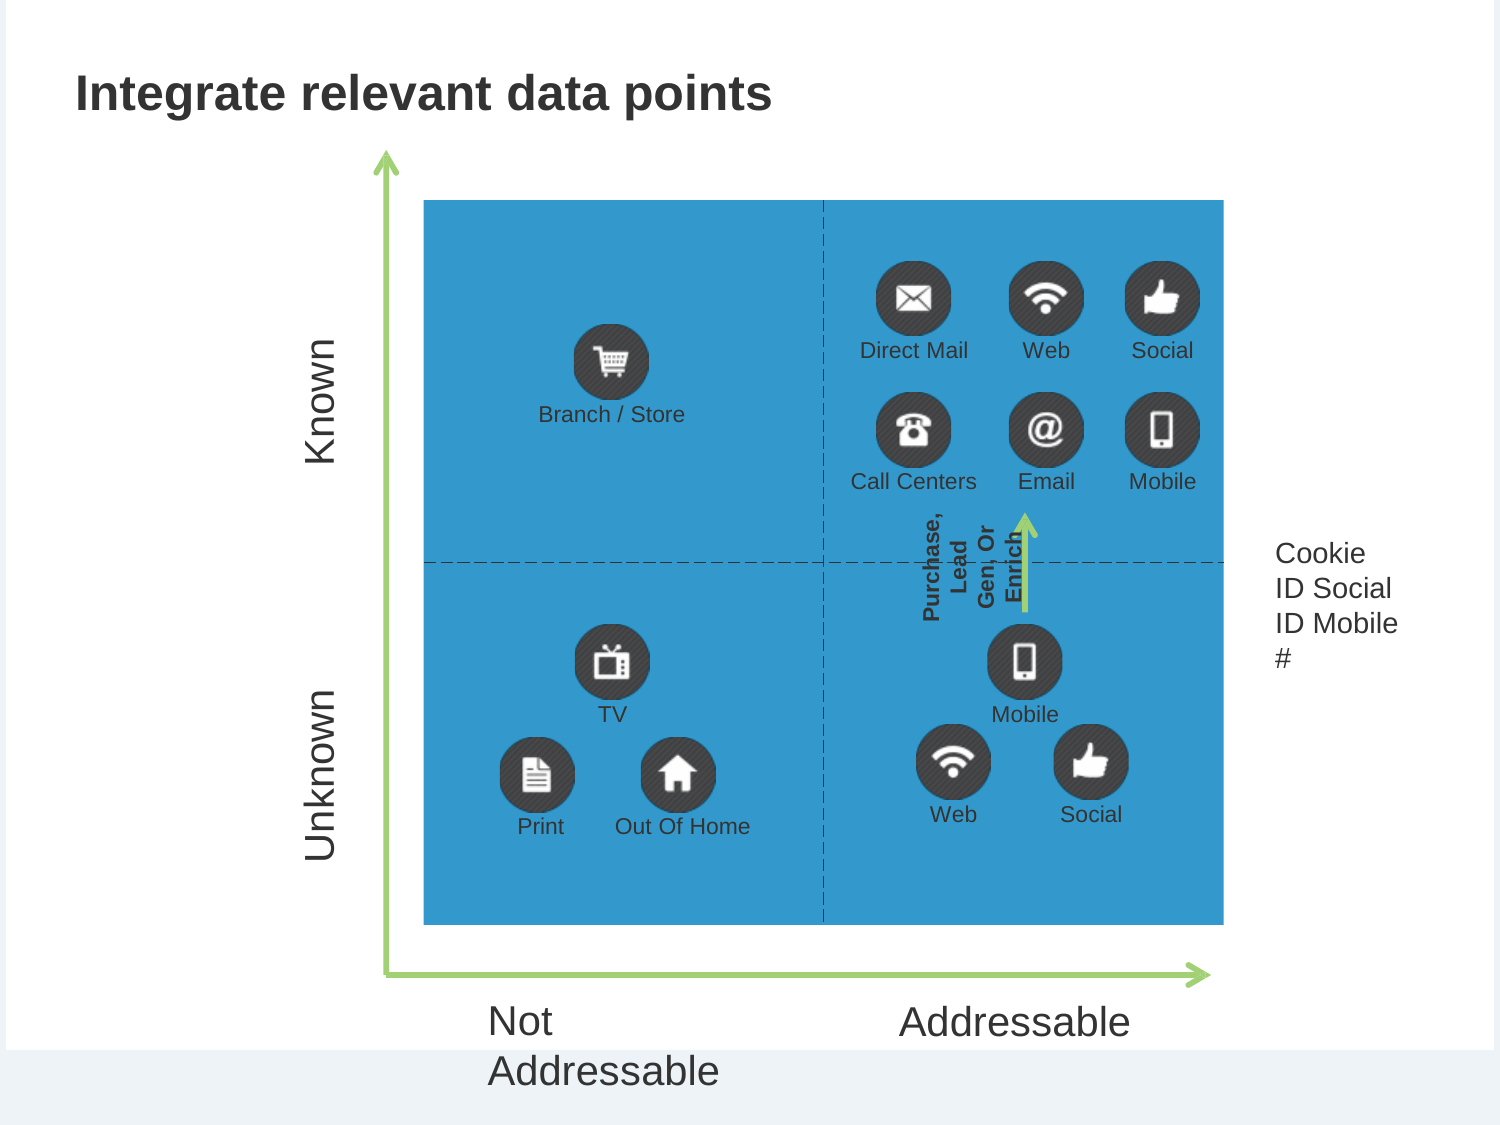

# Integrate relevant data points

Direct Mail
Web
Social
Known

Branch / Store
Call Centers
Email
Mobile
Purchase, Lead Gen, Or Enrich

Cookie ID Social ID Mobile #

Unknown
TV
Mobile

Web
Social
Print
Out Of Home

Not Addressable
Addressable